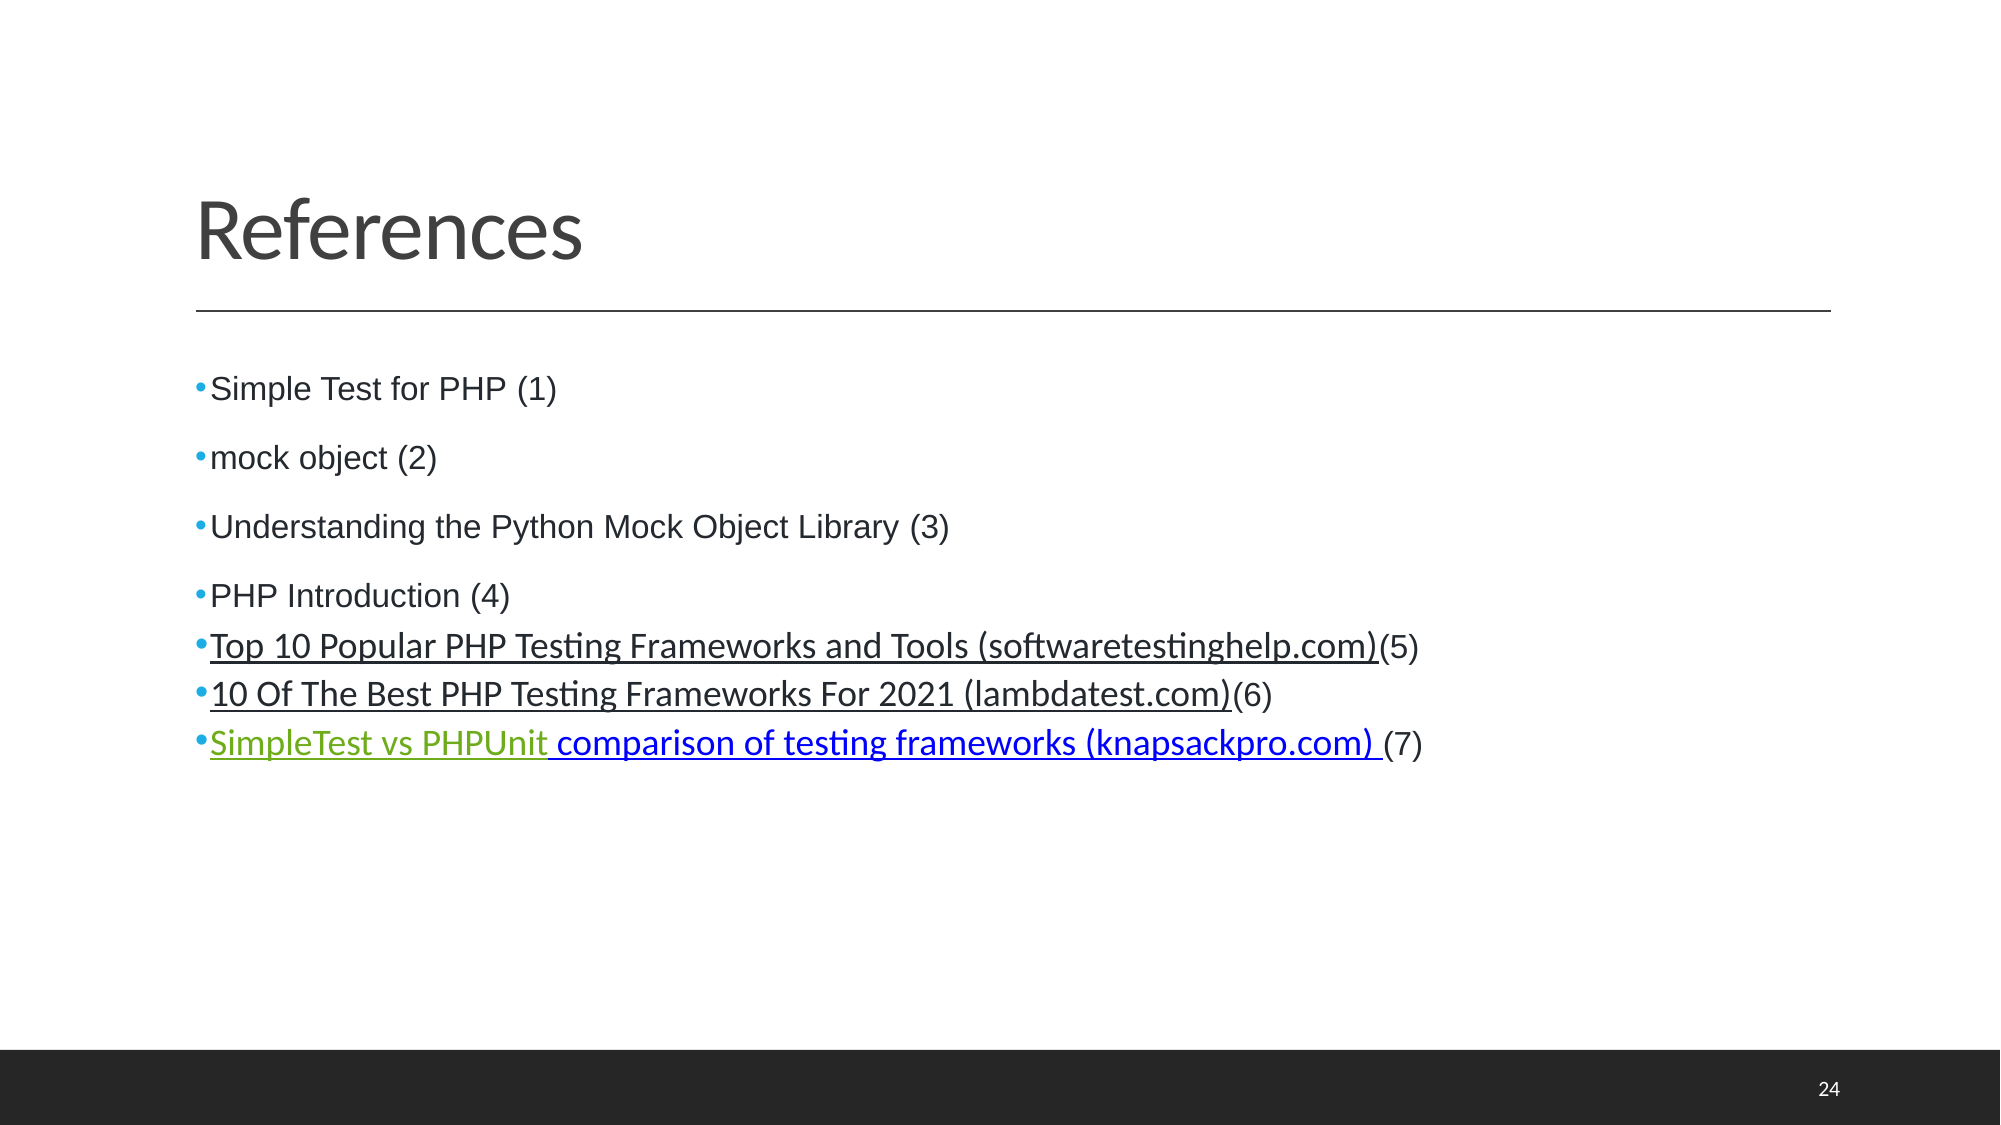

# References
Simple Test for PHP (1)
mock object (2)
Understanding the Python Mock Object Library (3)
PHP Introduction (4)
Top 10 Popular PHP Testing Frameworks and Tools (softwaretestinghelp.com)(5)
10 Of The Best PHP Testing Frameworks For 2021 (lambdatest.com)(6)
SimpleTest vs PHPUnit comparison of testing frameworks (knapsackpro.com) (7)

24